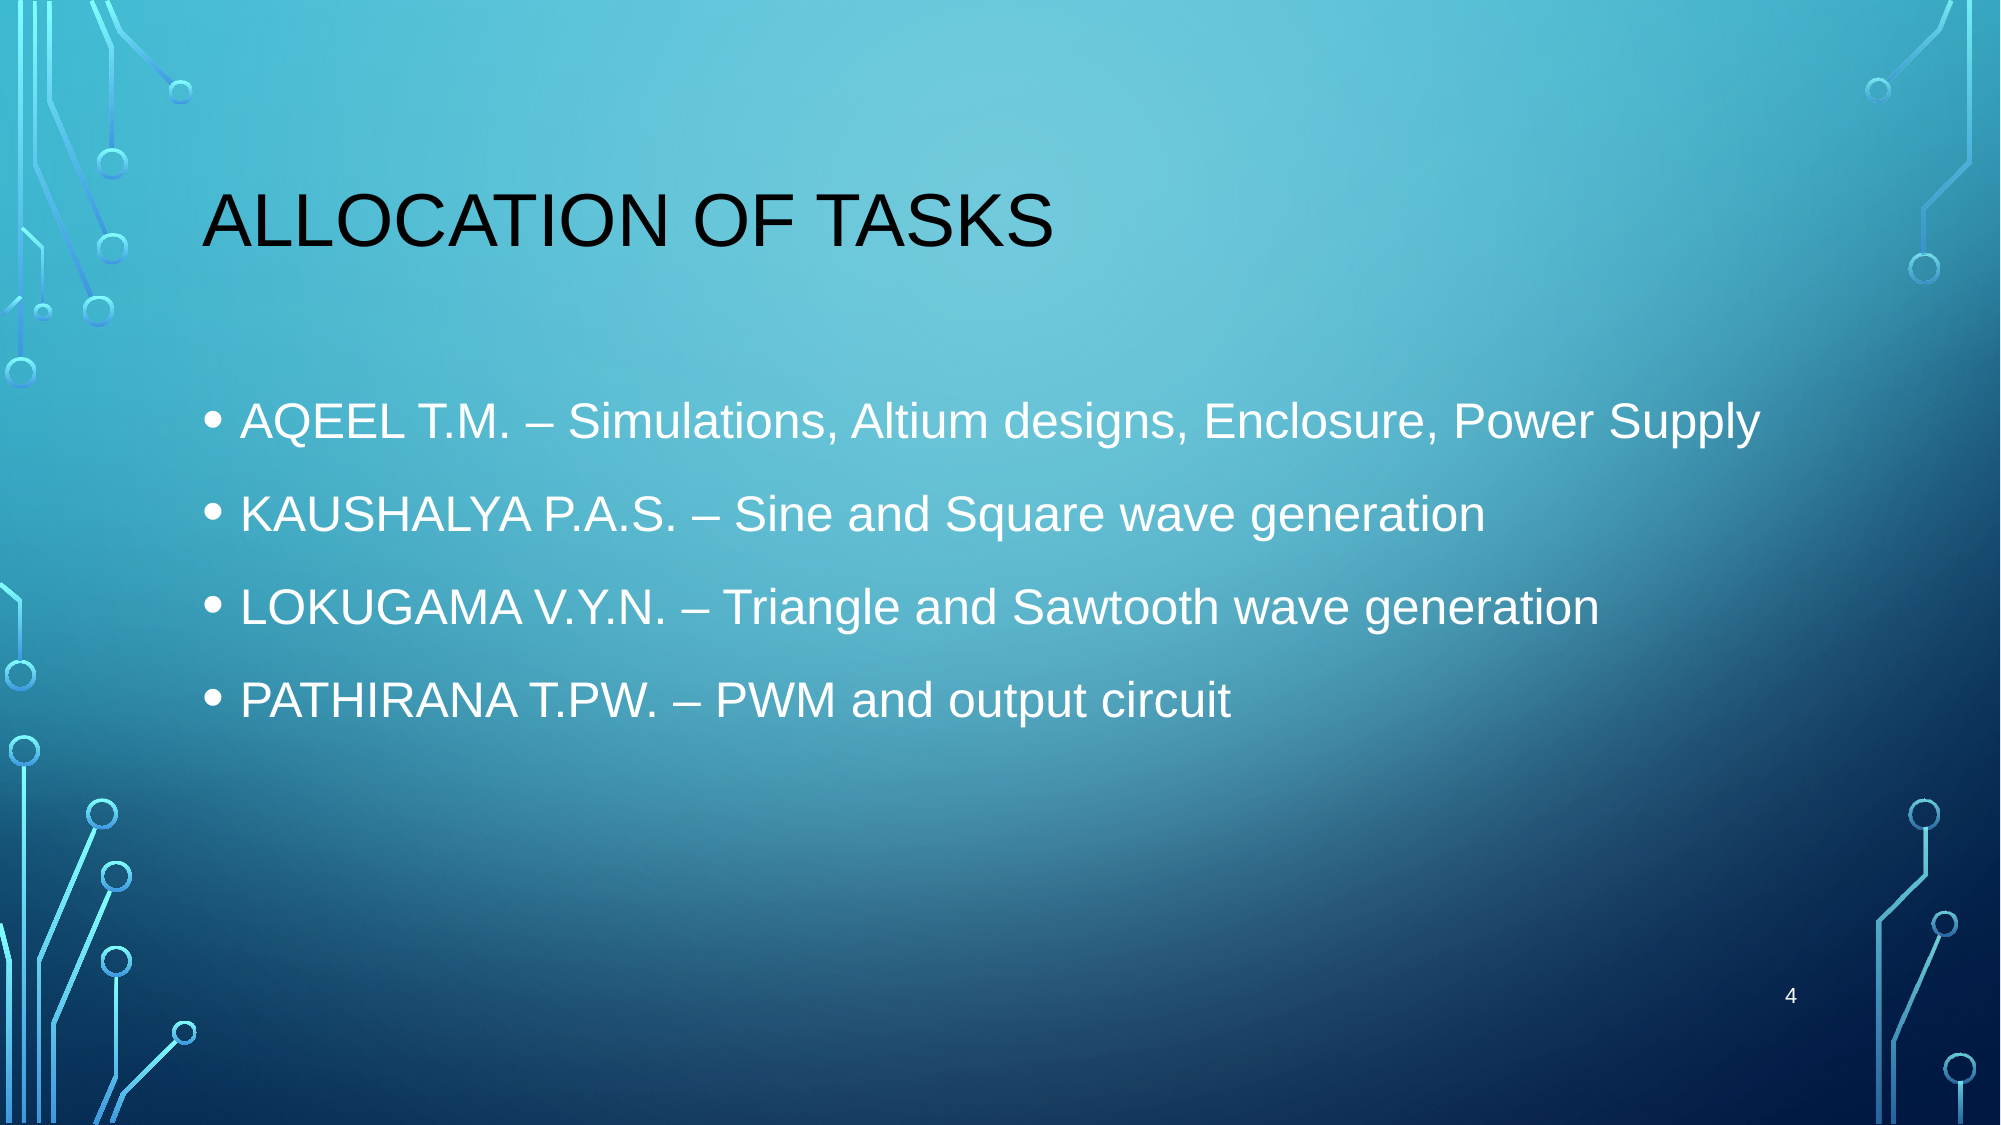

# Allocation of tasks
AQEEL T.M. – Simulations, Altium designs, Enclosure, Power Supply
KAUSHALYA P.A.S. – Sine and Square wave generation
LOKUGAMA V.Y.N. – Triangle and Sawtooth wave generation
PATHIRANA T.PW. – PWM and output circuit
4